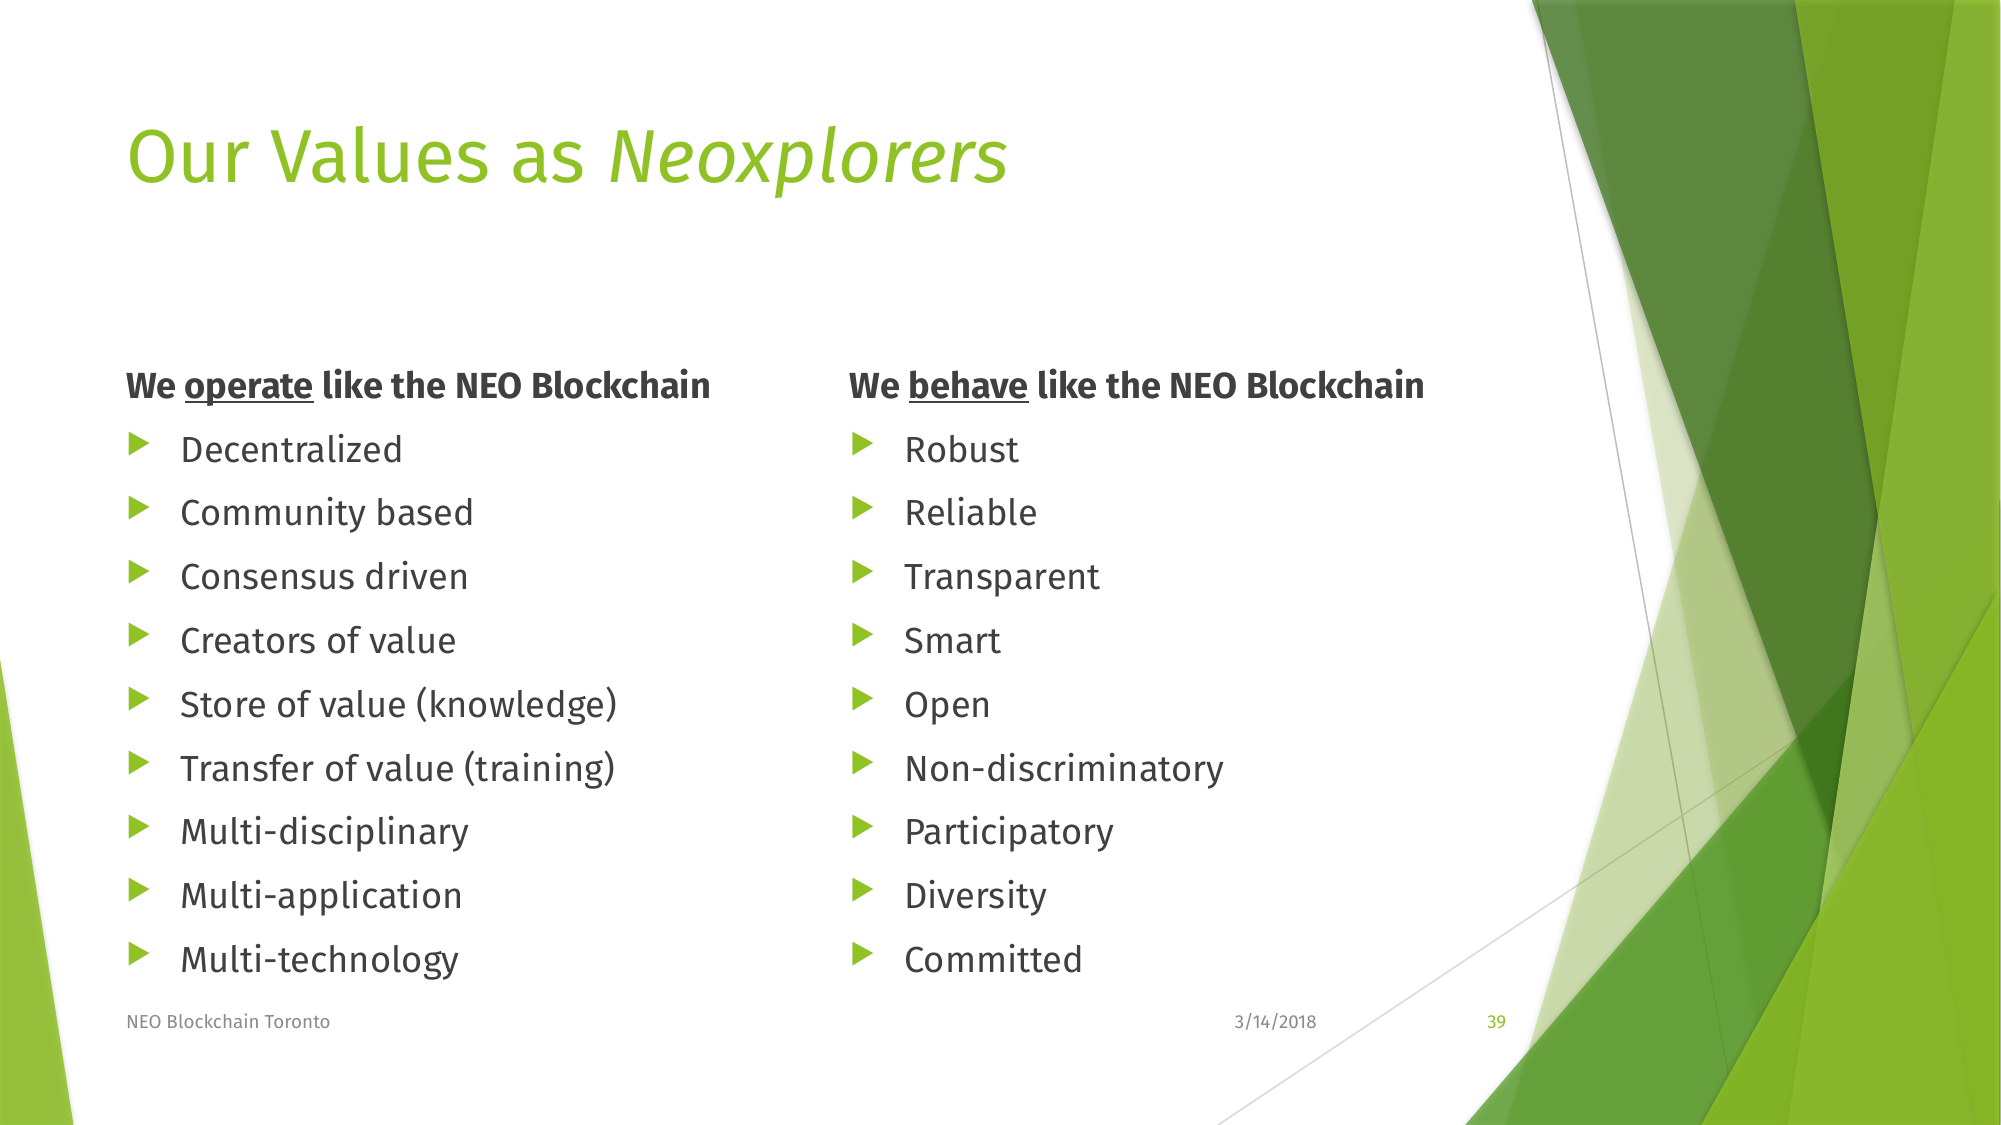

# Our Values as Neoxplorers
We operate like the NEO Blockchain
Decentralized
Community based
Consensus driven
Creators of value
Store of value (knowledge)
Transfer of value (training)
Multi-disciplinary
Multi-application
Multi-technology
We behave like the NEO Blockchain
Robust
Reliable
Transparent
Smart
Open
Non-discriminatory
Participatory
Diversity
Committed
NEO Blockchain Toronto
3/14/2018
39